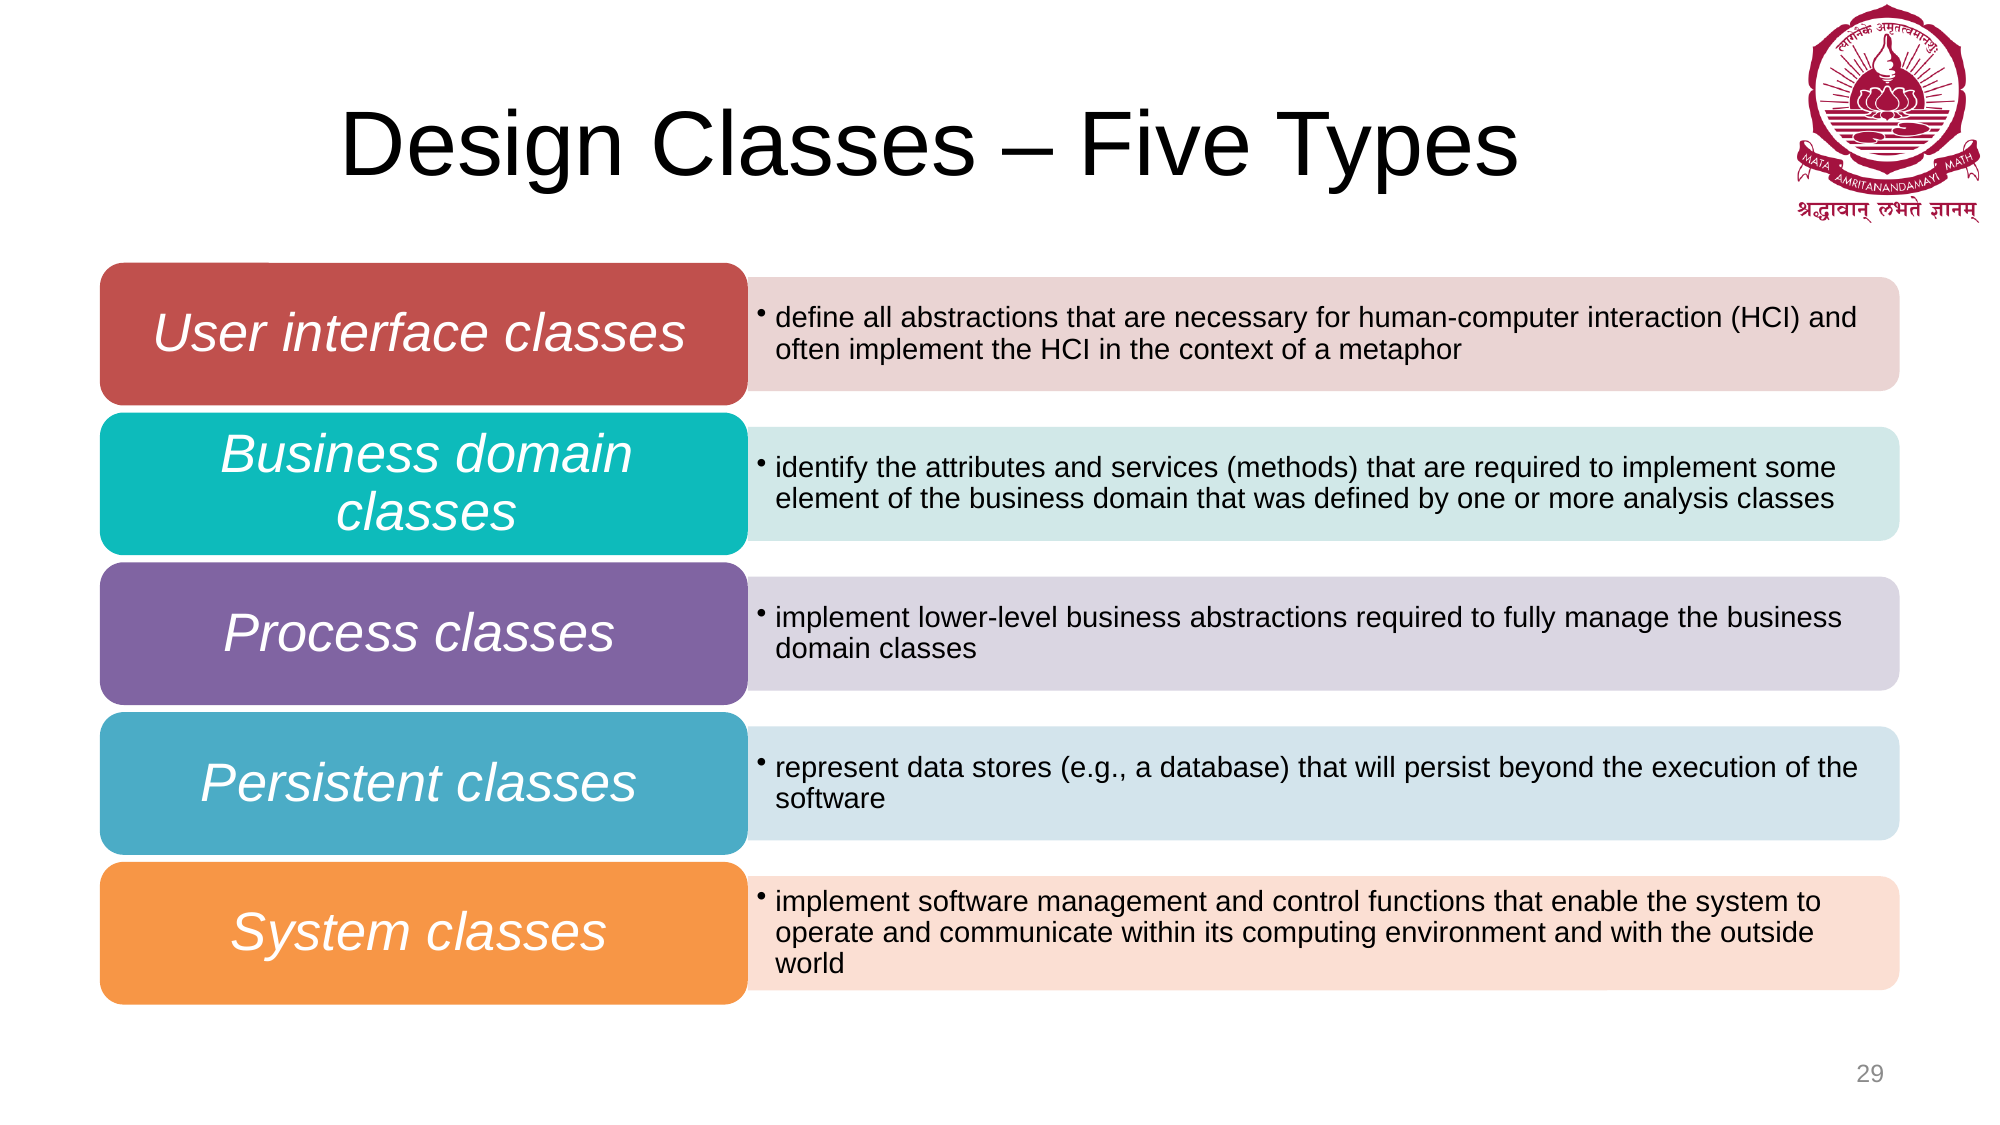

# Design Classes – Five Types
define all abstractions that are necessary for human-computer interaction (HCI) and often implement the HCI in the context of a metaphor
User interface classes
identify the attributes and services (methods) that are required to implement some element of the business domain that was defined by one or more analysis classes
Business domain classes
implement lower-level business abstractions required to fully manage the business domain classes
Process classes
represent data stores (e.g., a database) that will persist beyond the execution of the software
Persistent classes
implement software management and control functions that enable the system to operate and communicate within its computing environment and with the outside world
System classes
29